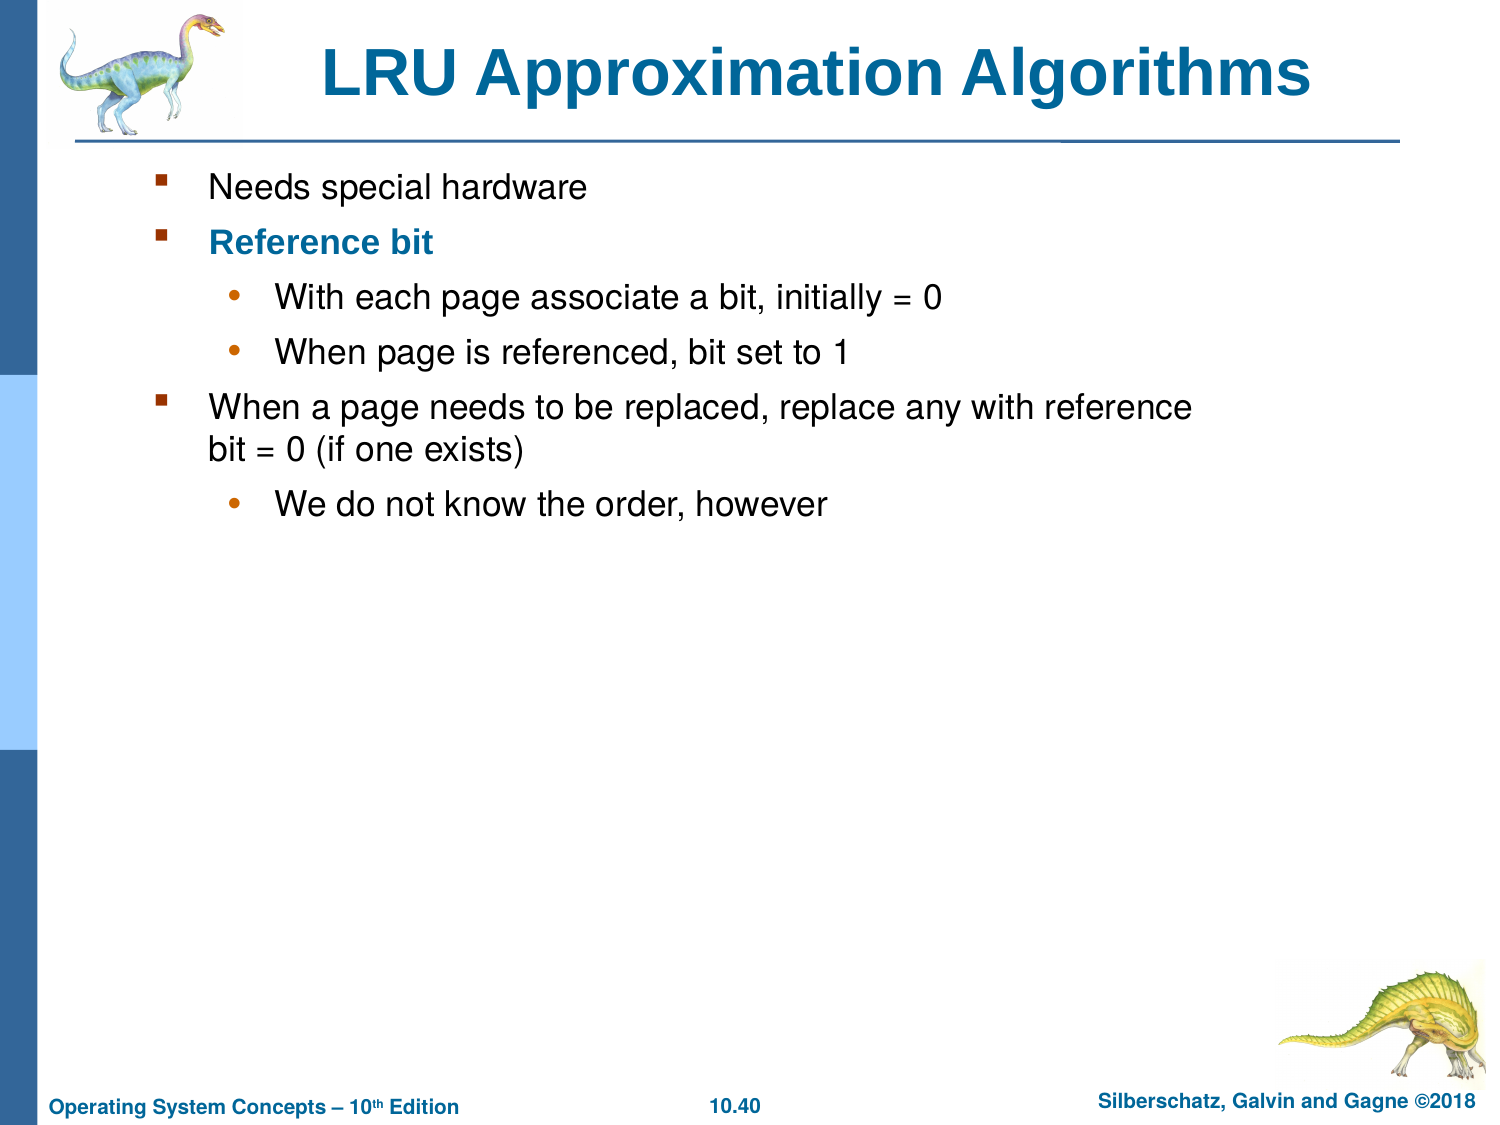

# LRU Approximation Algorithms
Needs special hardware
Reference bit
With each page associate a bit, initially = 0
When page is referenced, bit set to 1
When a page needs to be replaced, replace any with reference bit = 0 (if one exists)
We do not know the order, however